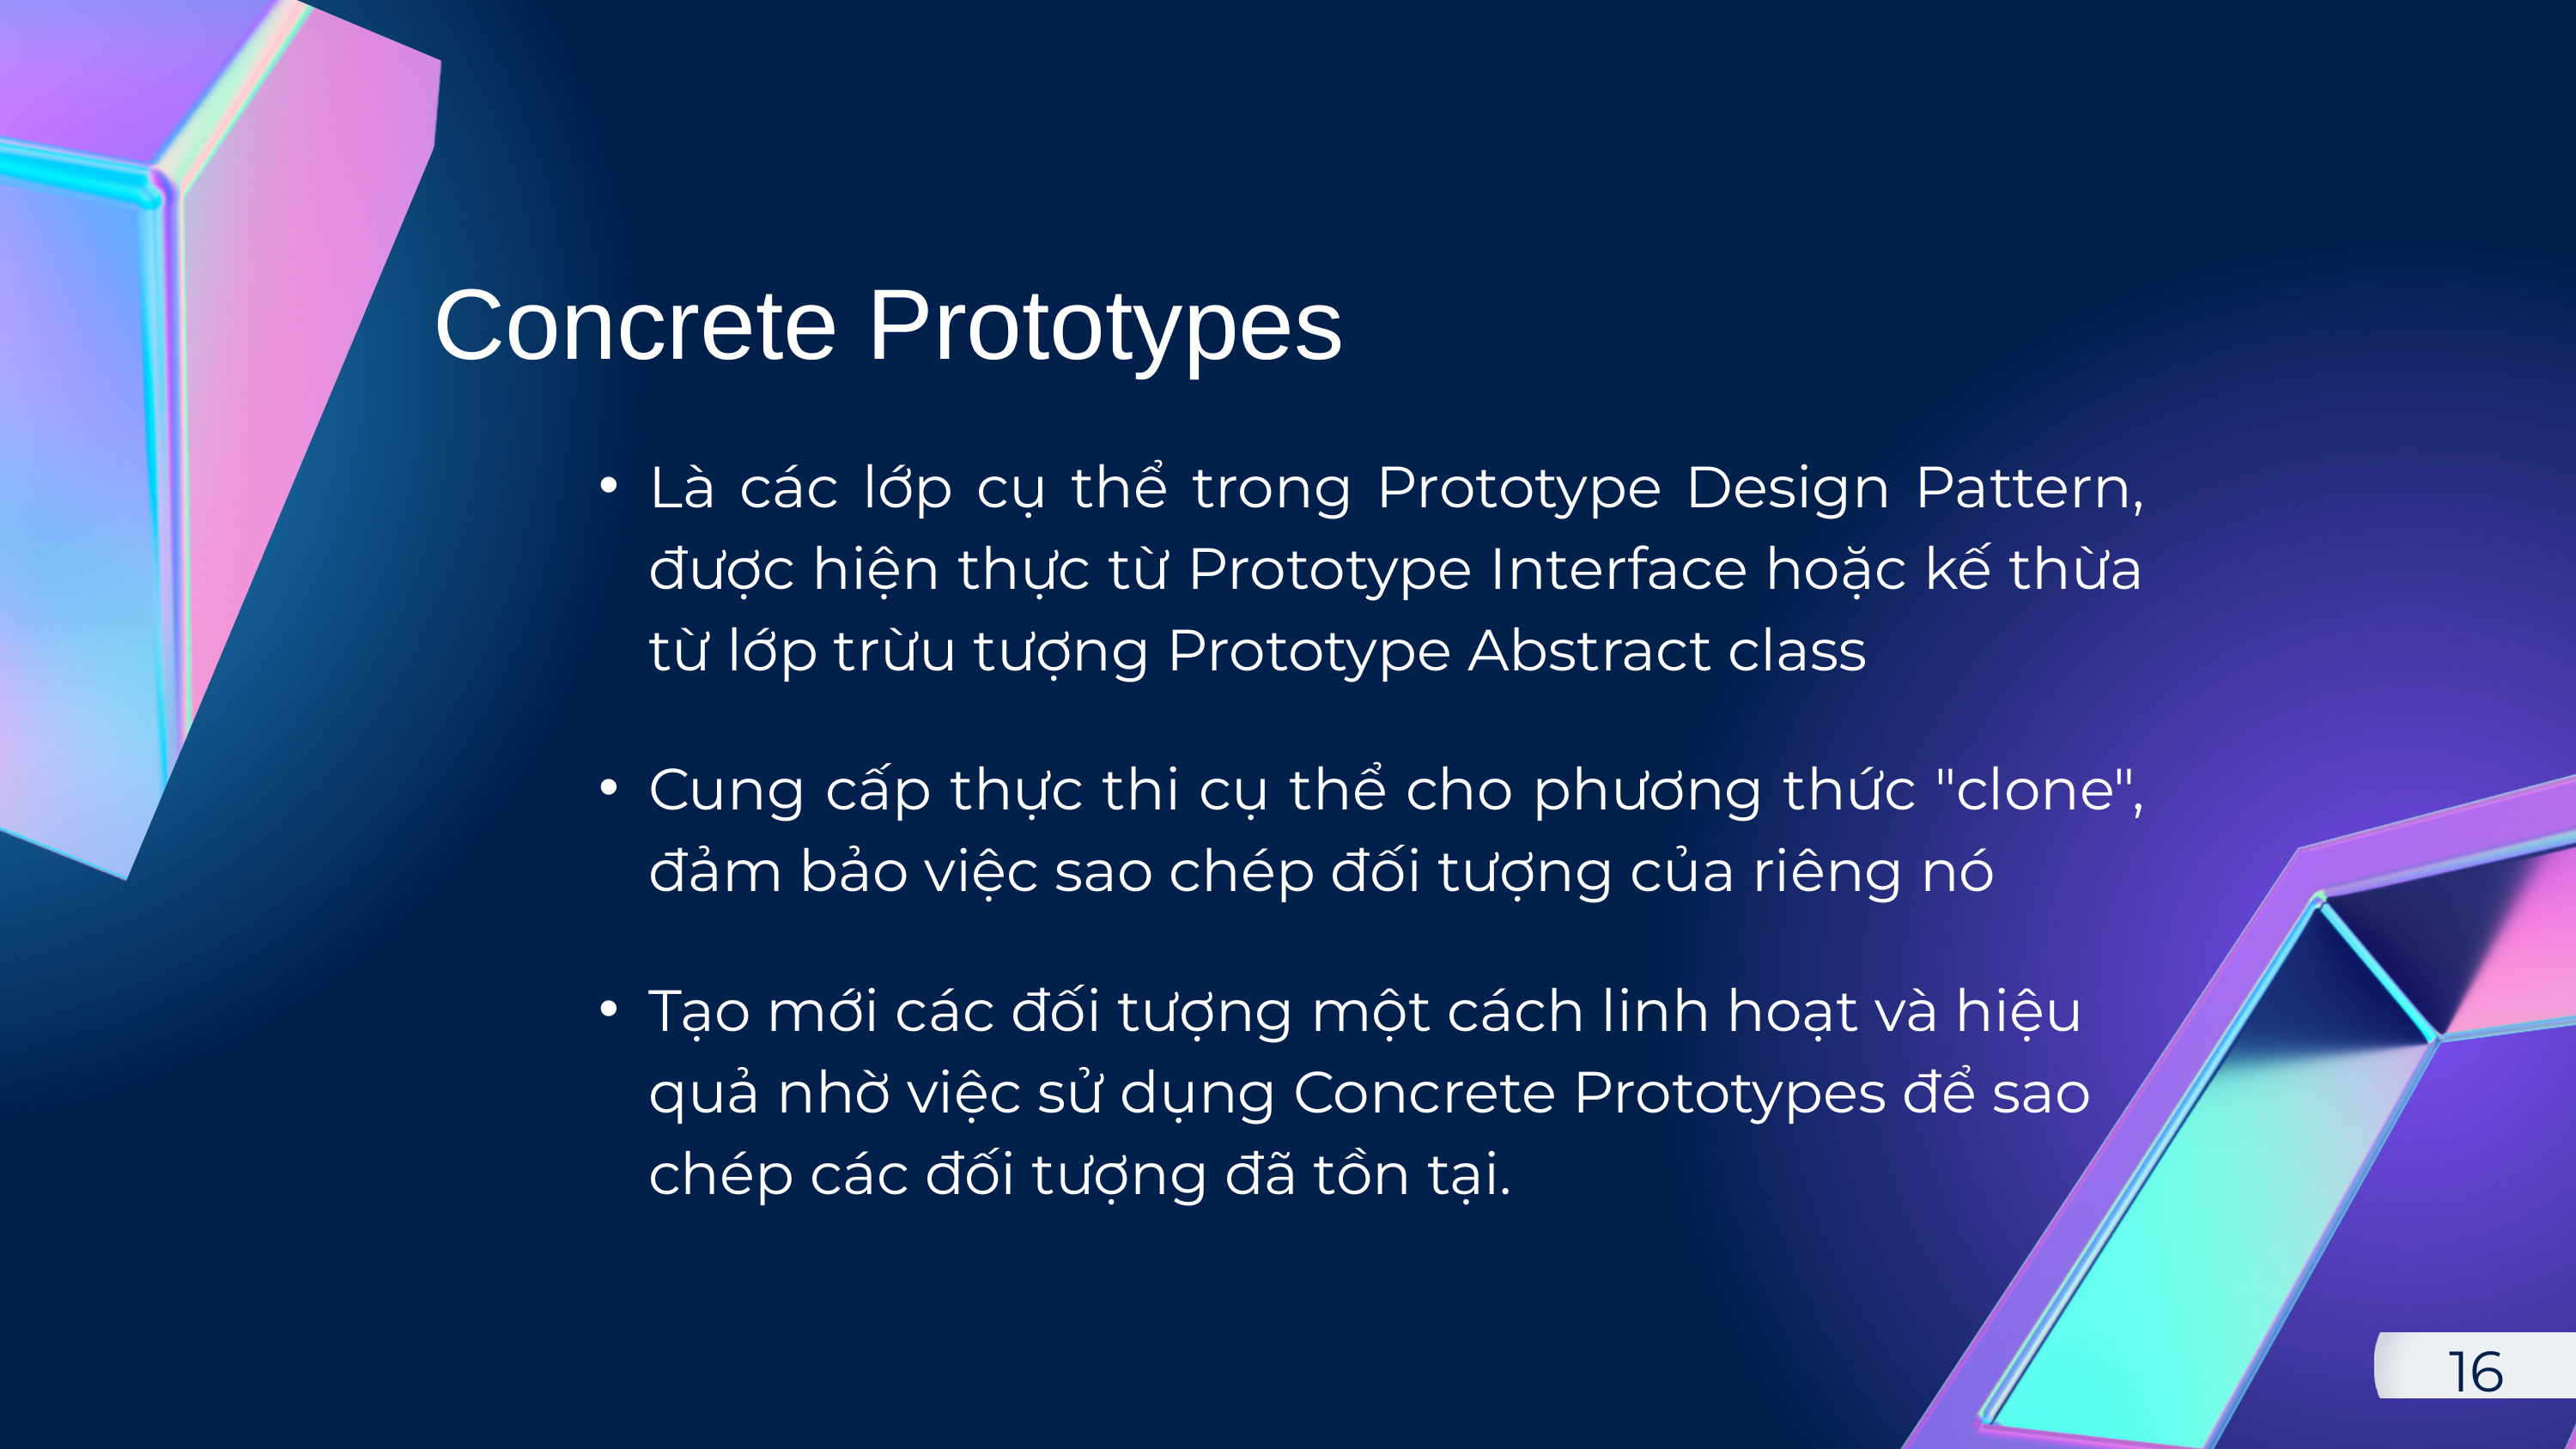

Concrete Prototypes
Là các lớp cụ thể trong Prototype Design Pattern, được hiện thực từ Prototype Interface hoặc kế thừa từ lớp trừu tượng Prototype Abstract class

Cung cấp thực thi cụ thể cho phương thức "clone", đảm bảo việc sao chép đối tượng của riêng nó
Tạo mới các đối tượng một cách linh hoạt và hiệu quả nhờ việc sử dụng Concrete Prototypes để sao chép các đối tượng đã tồn tại.

16